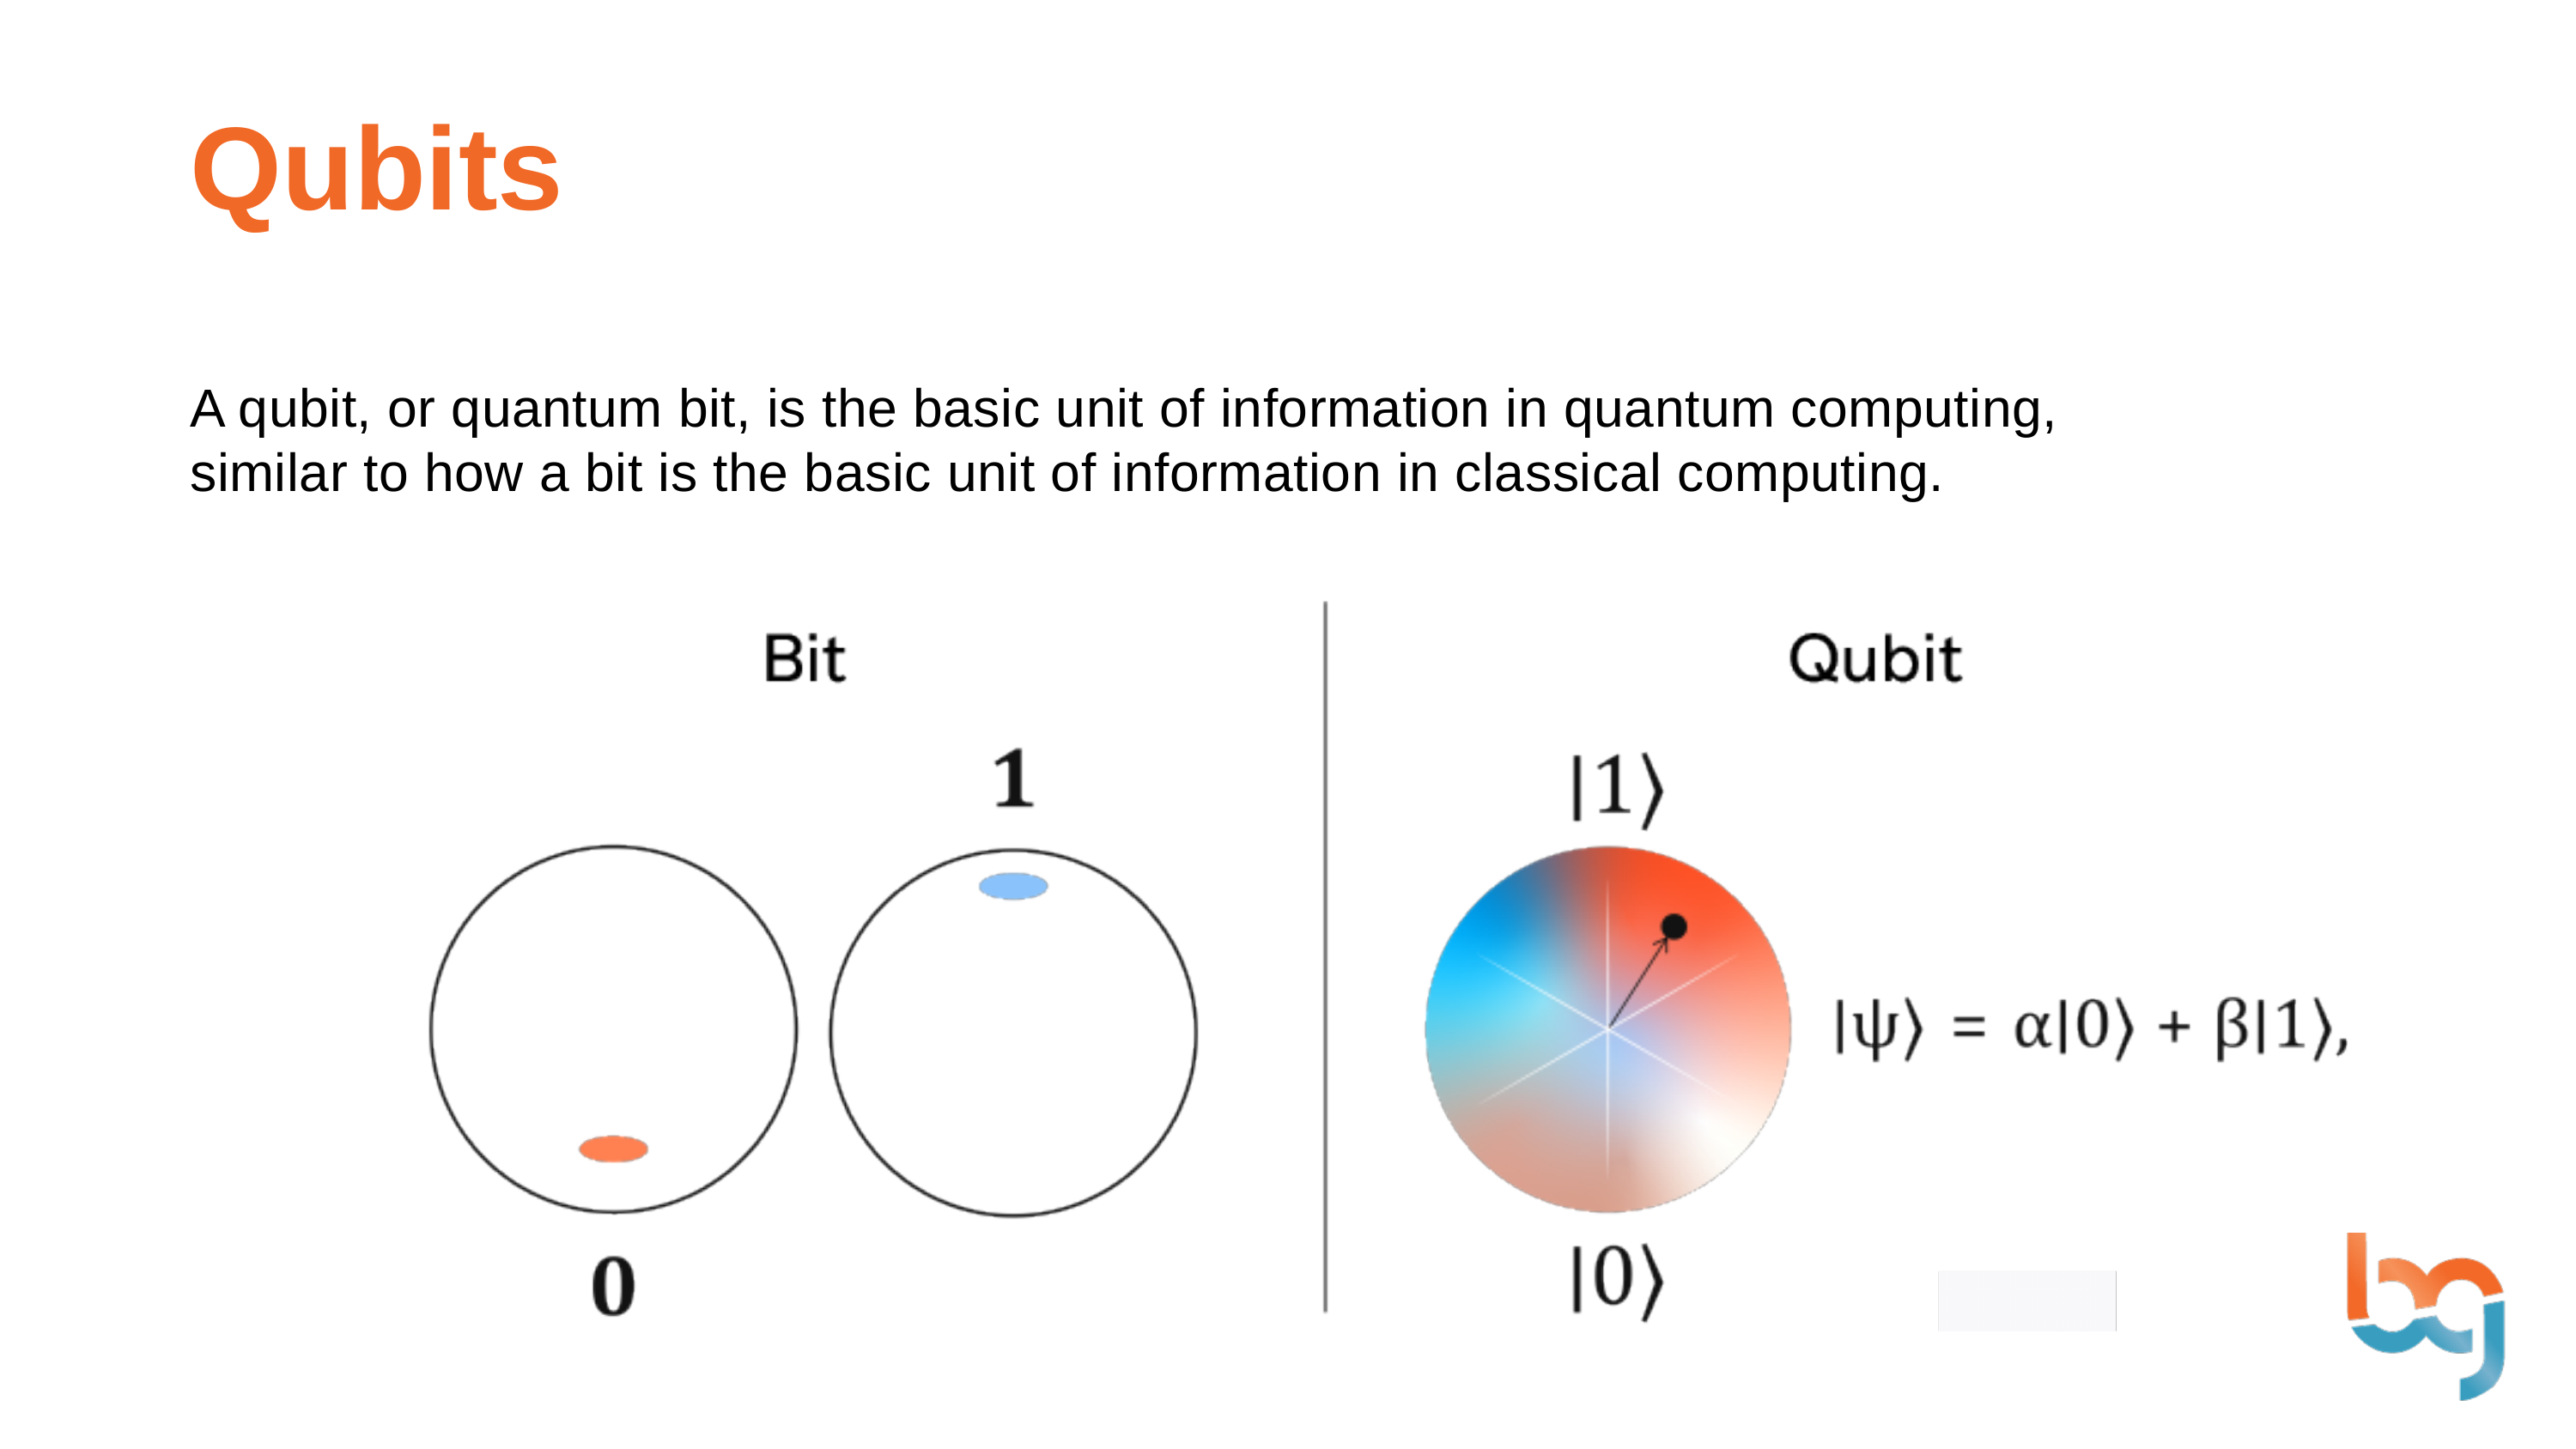

Qubits
A qubit, or quantum bit, is the basic unit of information in quantum computing, similar to how a bit is the basic unit of information in classical computing.